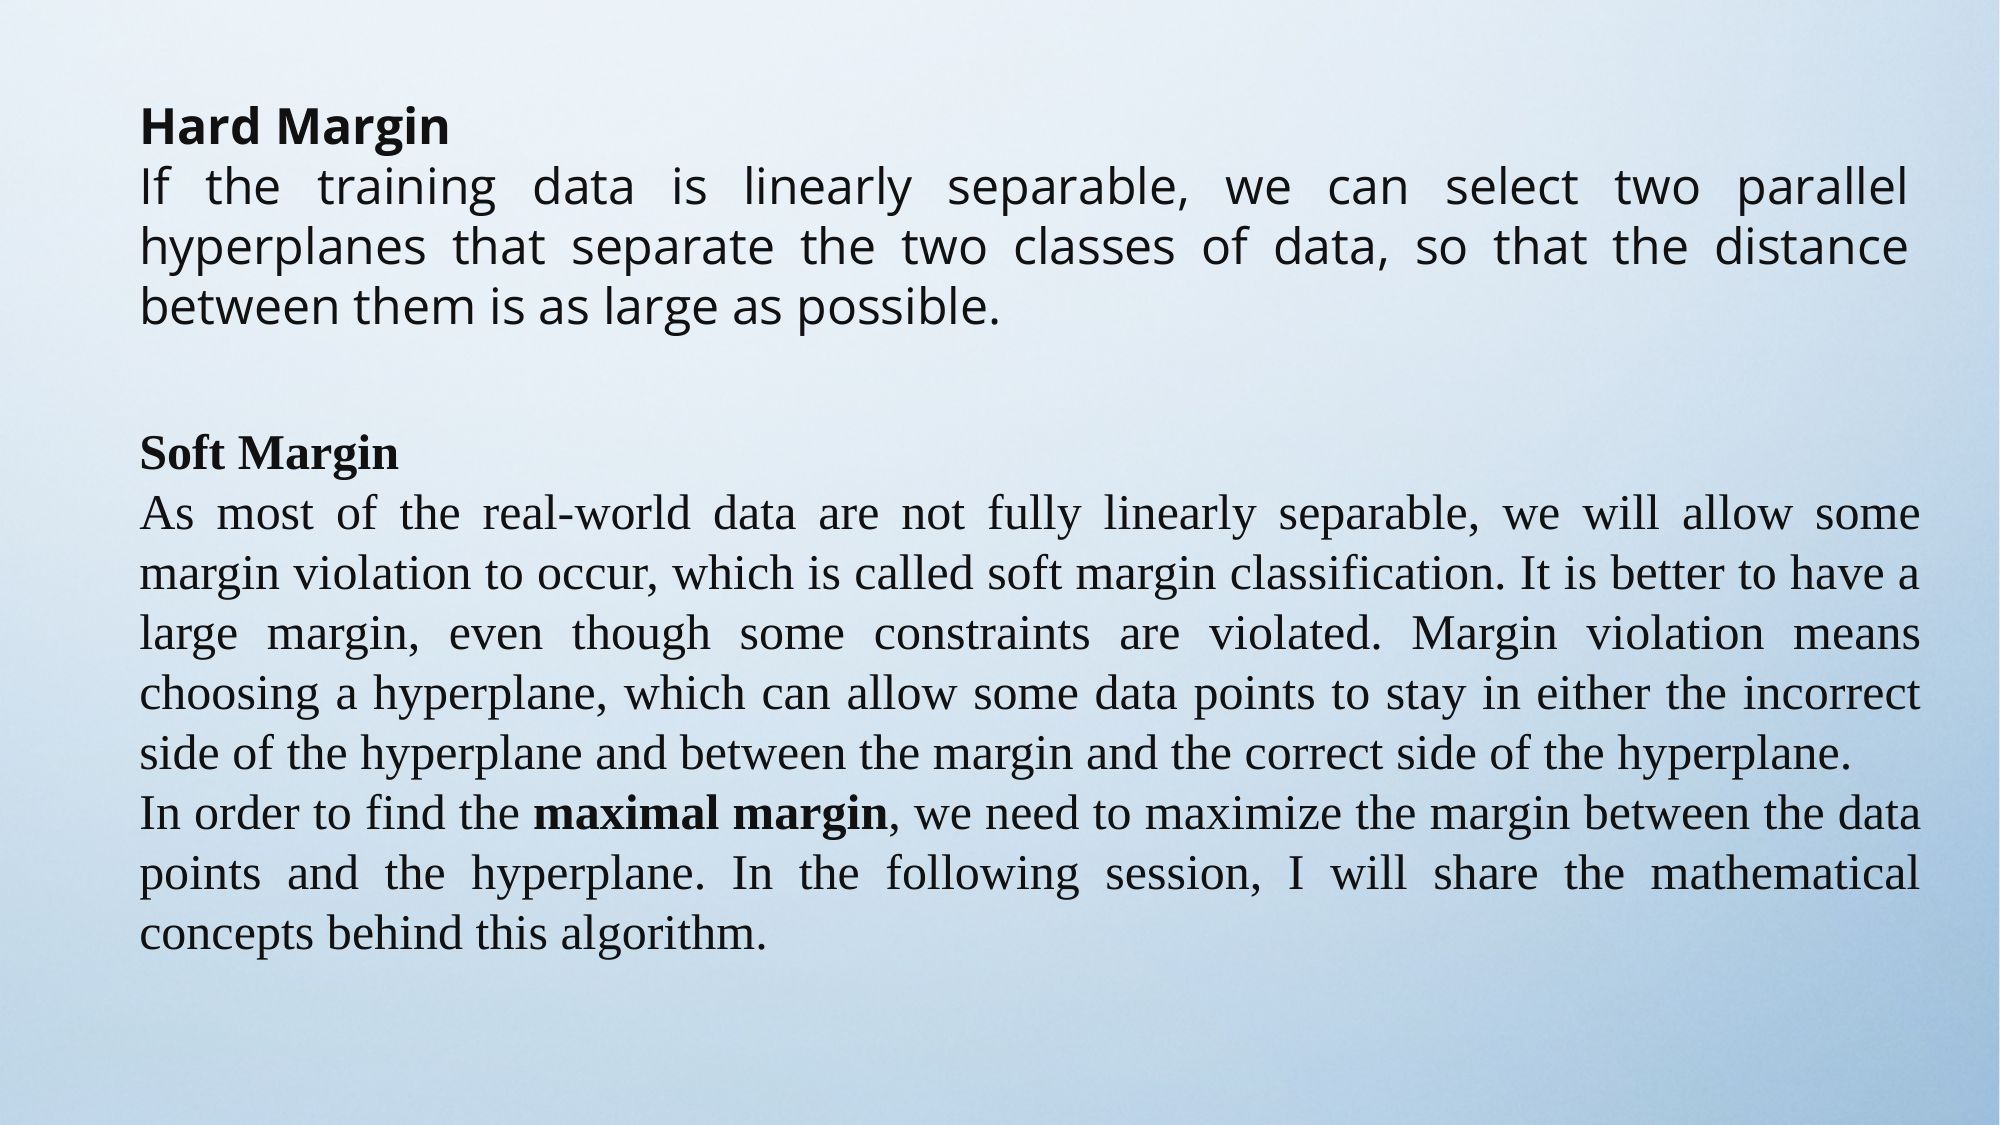

Hard Margin
If the training data is linearly separable, we can select two parallel hyperplanes that separate the two classes of data, so that the distance between them is as large as possible.
Soft Margin
As most of the real-world data are not fully linearly separable, we will allow some margin violation to occur, which is called soft margin classification. It is better to have a large margin, even though some constraints are violated. Margin violation means choosing a hyperplane, which can allow some data points to stay in either the incorrect side of the hyperplane and between the margin and the correct side of the hyperplane.
In order to find the maximal margin, we need to maximize the margin between the data points and the hyperplane. In the following session, I will share the mathematical concepts behind this algorithm.